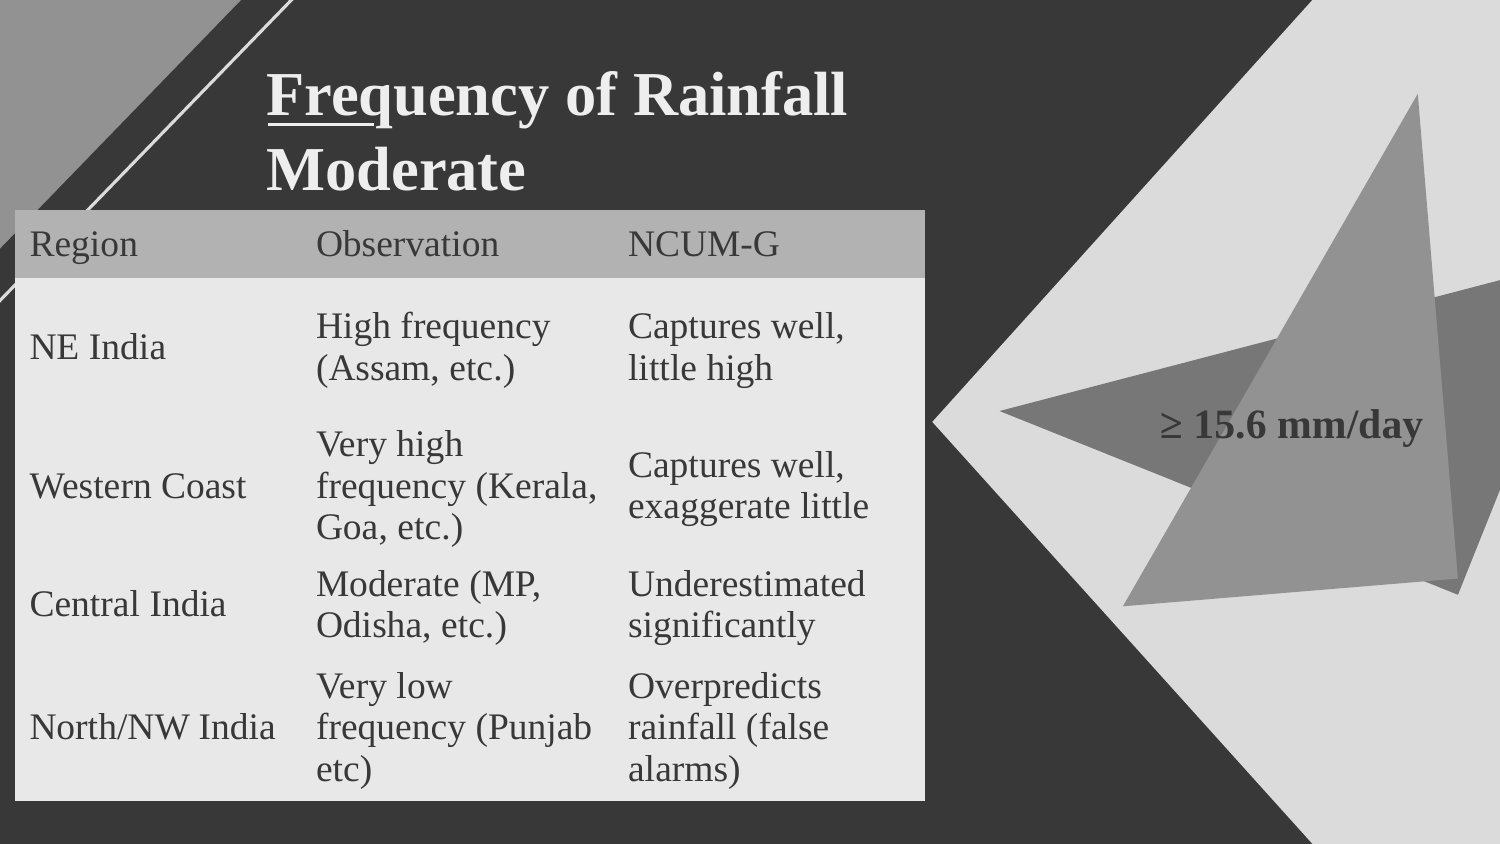

# Frequency of Rainfall  Moderate

| Region | Observation | NCUM-G |
| --- | --- | --- |
| NE India | High frequency (Assam, etc.) | Captures well, little high |
| Western Coast | Very high frequency (Kerala, Goa, etc.) | Captures well, exaggerate little |
| Central India | Moderate (MP, Odisha, etc.) | Underestimated significantly |
| North/NW India | Very low frequency (Punjab etc) | Overpredicts rainfall (false alarms) |
≥ 15.6 mm/day